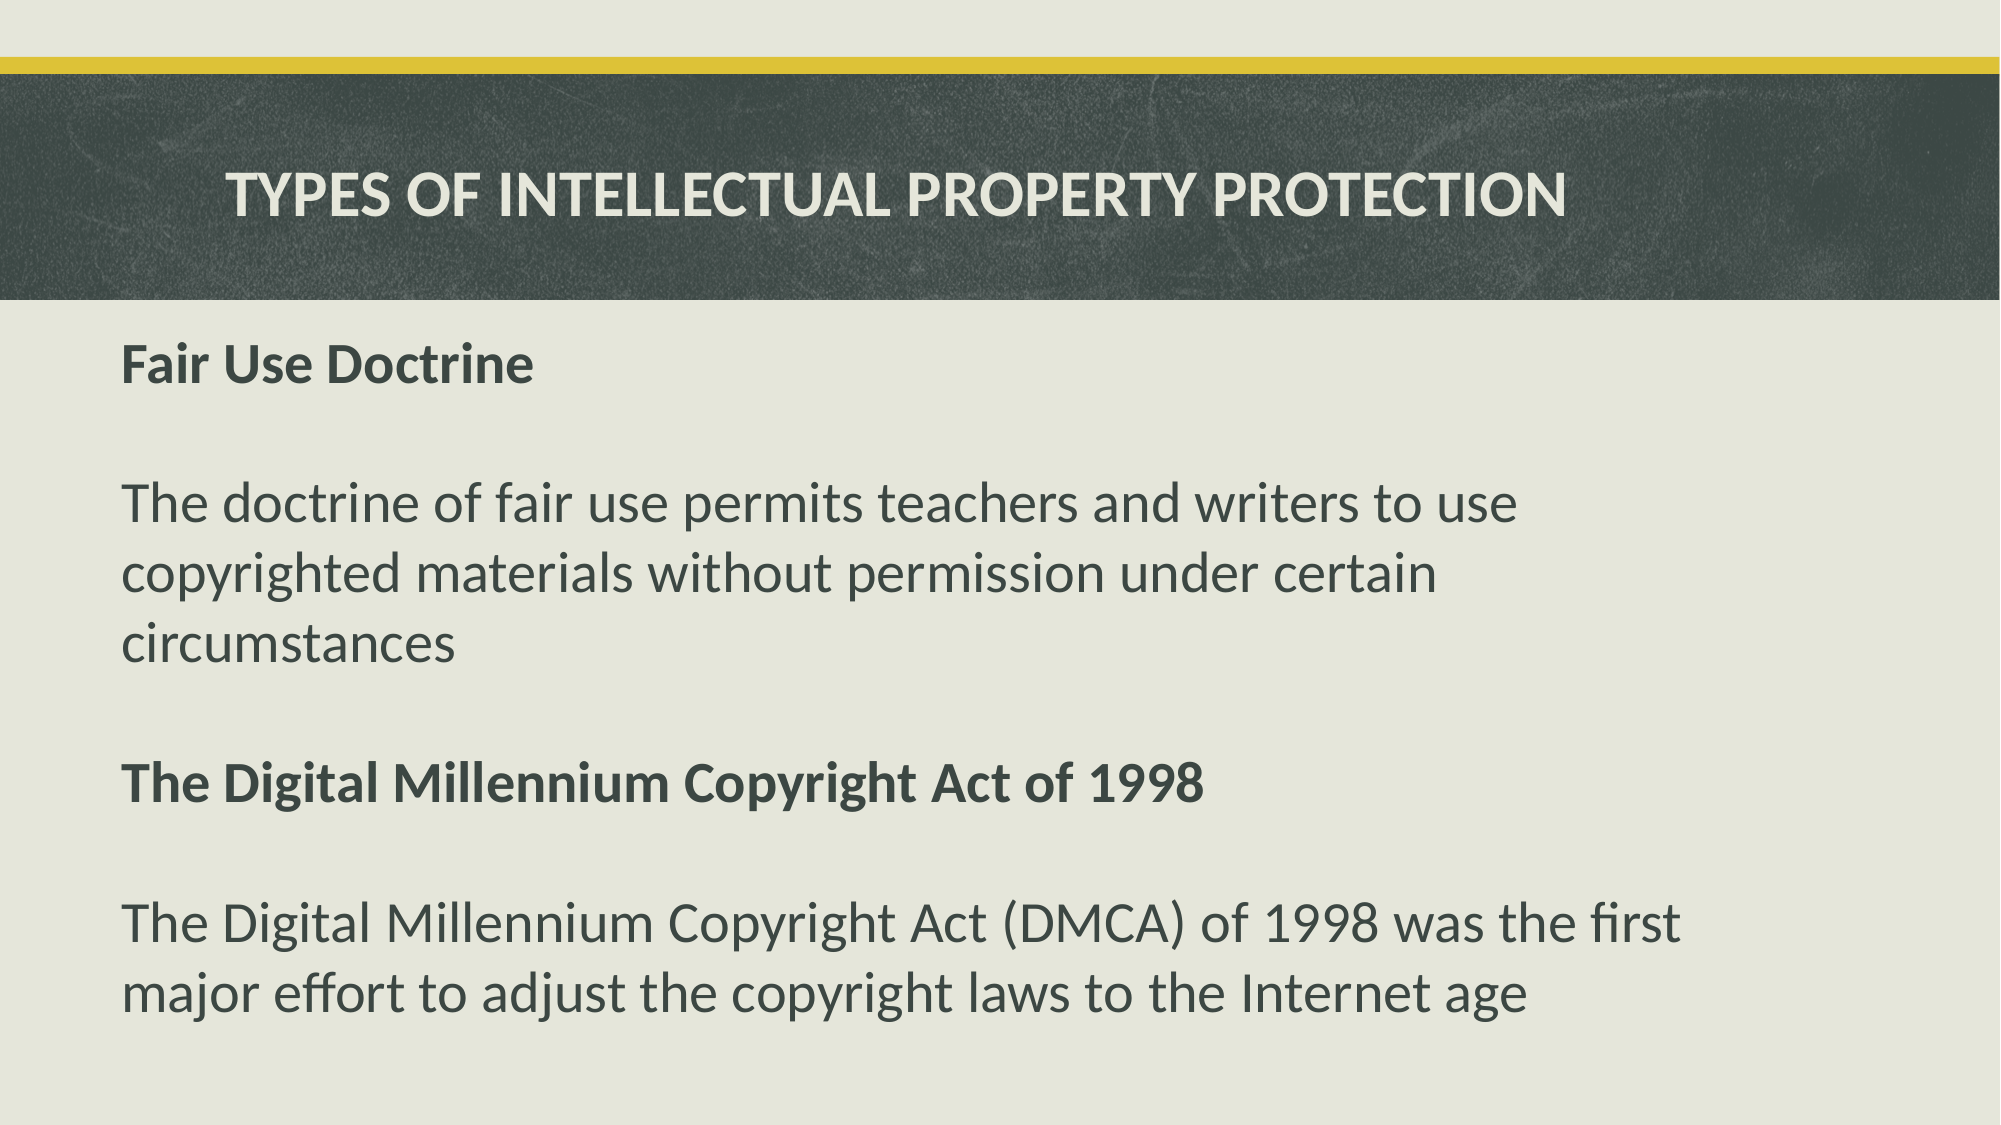

# TYPES OF INTELLECTUAL PROPERTY PROTECTION
Fair Use Doctrine

The doctrine of fair use permits teachers and writers to use copyrighted materials without permission under certain circumstances

The Digital Millennium Copyright Act of 1998

The Digital Millennium Copyright Act (DMCA) of 1998 was the first major effort to adjust the copyright laws to the Internet age